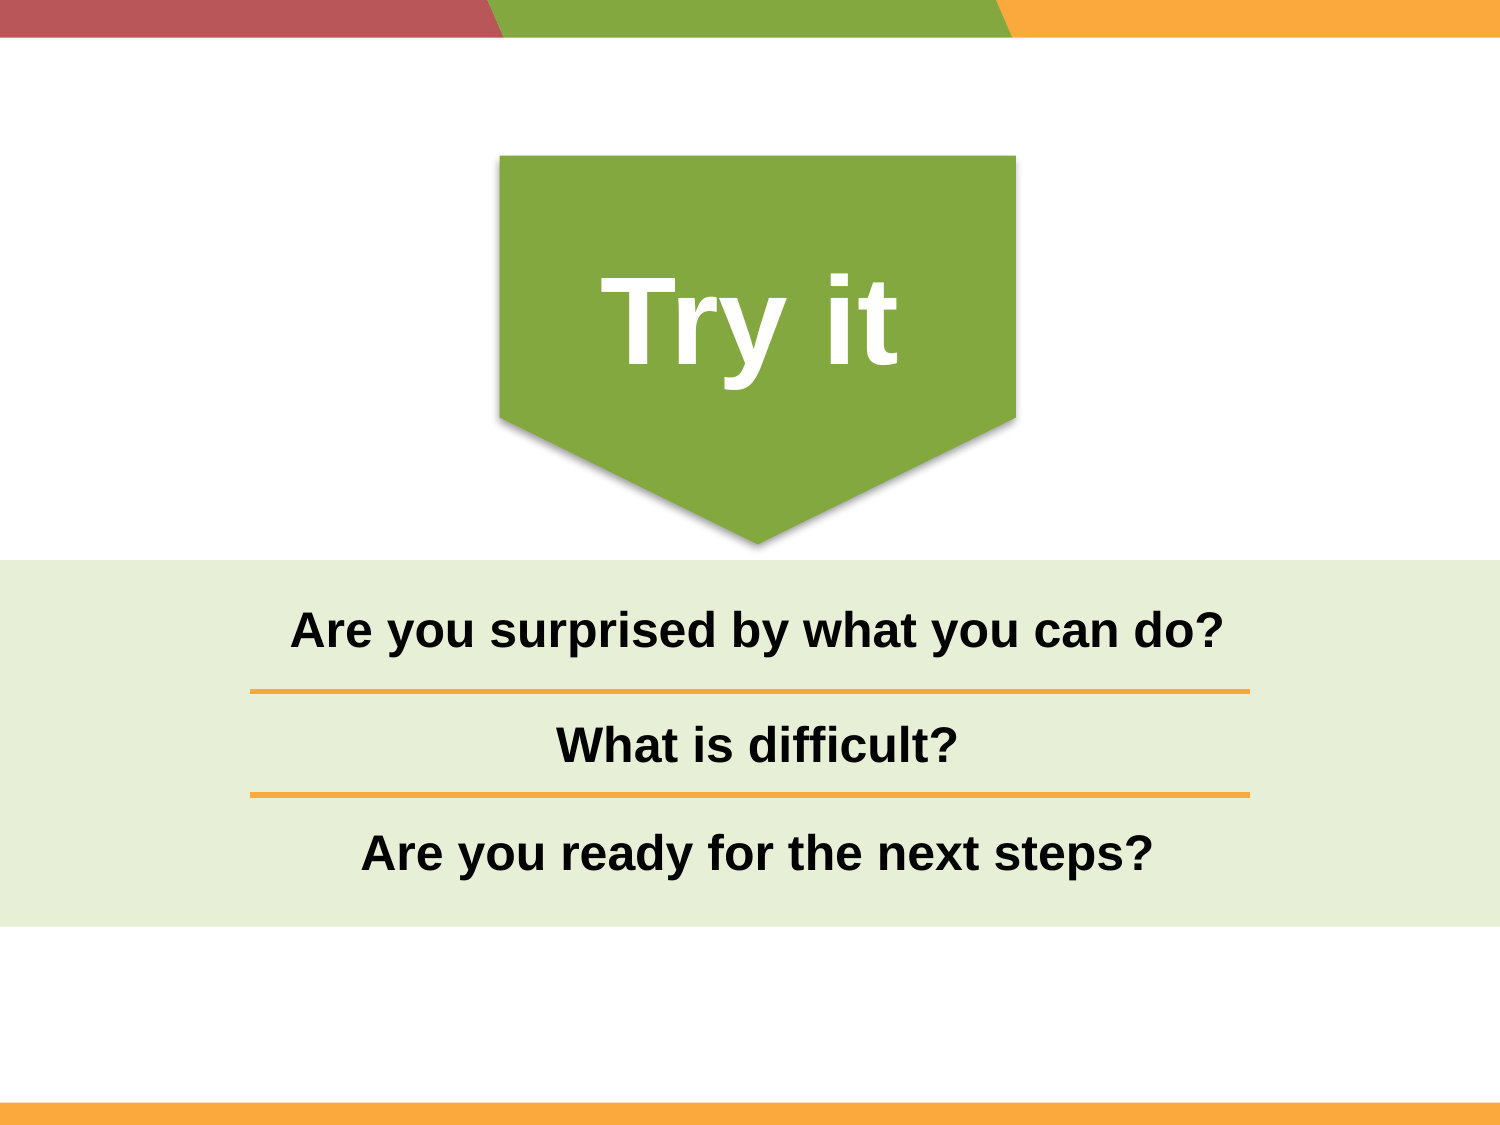

Try it

|  |
| --- |
|  |
|  |
Are you surprised by what you can do?
What is difficult?
Are you ready for the next steps?